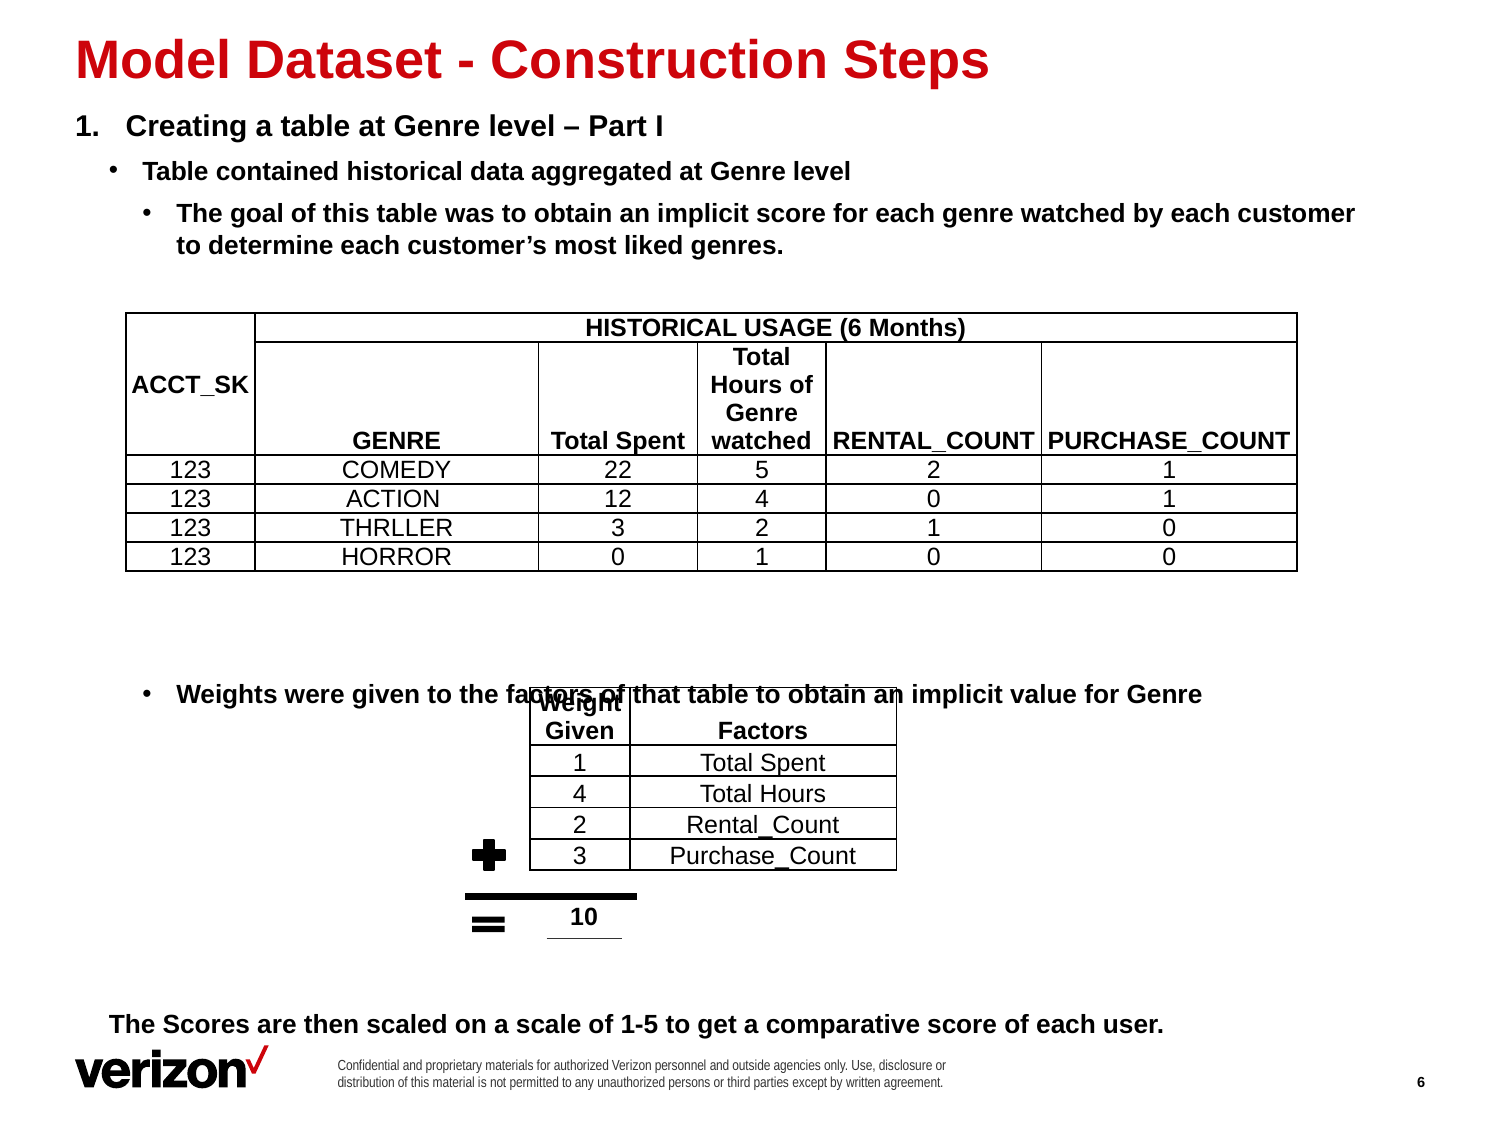

# Model Dataset - Construction Steps
Creating a table at Genre level – Part I
Table contained historical data aggregated at Genre level
The goal of this table was to obtain an implicit score for each genre watched by each customer to determine each customer’s most liked genres.

Weights were given to the factors of that table to obtain an implicit value for Genre

The Scores are then scaled on a scale of 1-5 to get a comparative score of each user.

| ACCT\_SK | HISTORICAL USAGE (6 Months) |  |  |  |  |
| --- | --- | --- | --- | --- | --- |
|  | GENRE | Total Spent | Total Hours of Genre watched | RENTAL\_COUNT | PURCHASE\_COUNT |
| 123 | COMEDY | 22 | 5 | 2 | 1 |
| 123 | ACTION | 12 | 4 | 0 | 1 |
| 123 | THRLLER | 3 | 2 | 1 | 0 |
| 123 | HORROR | 0 | 1 | 0 | 0 |
| Weight Given | Factors |
| --- | --- |
| 1 | Total Spent |
| 4 | Total Hours |
| 2 | Rental\_Count |
| 3 | Purchase\_Count |

| 10 |
| --- |

6